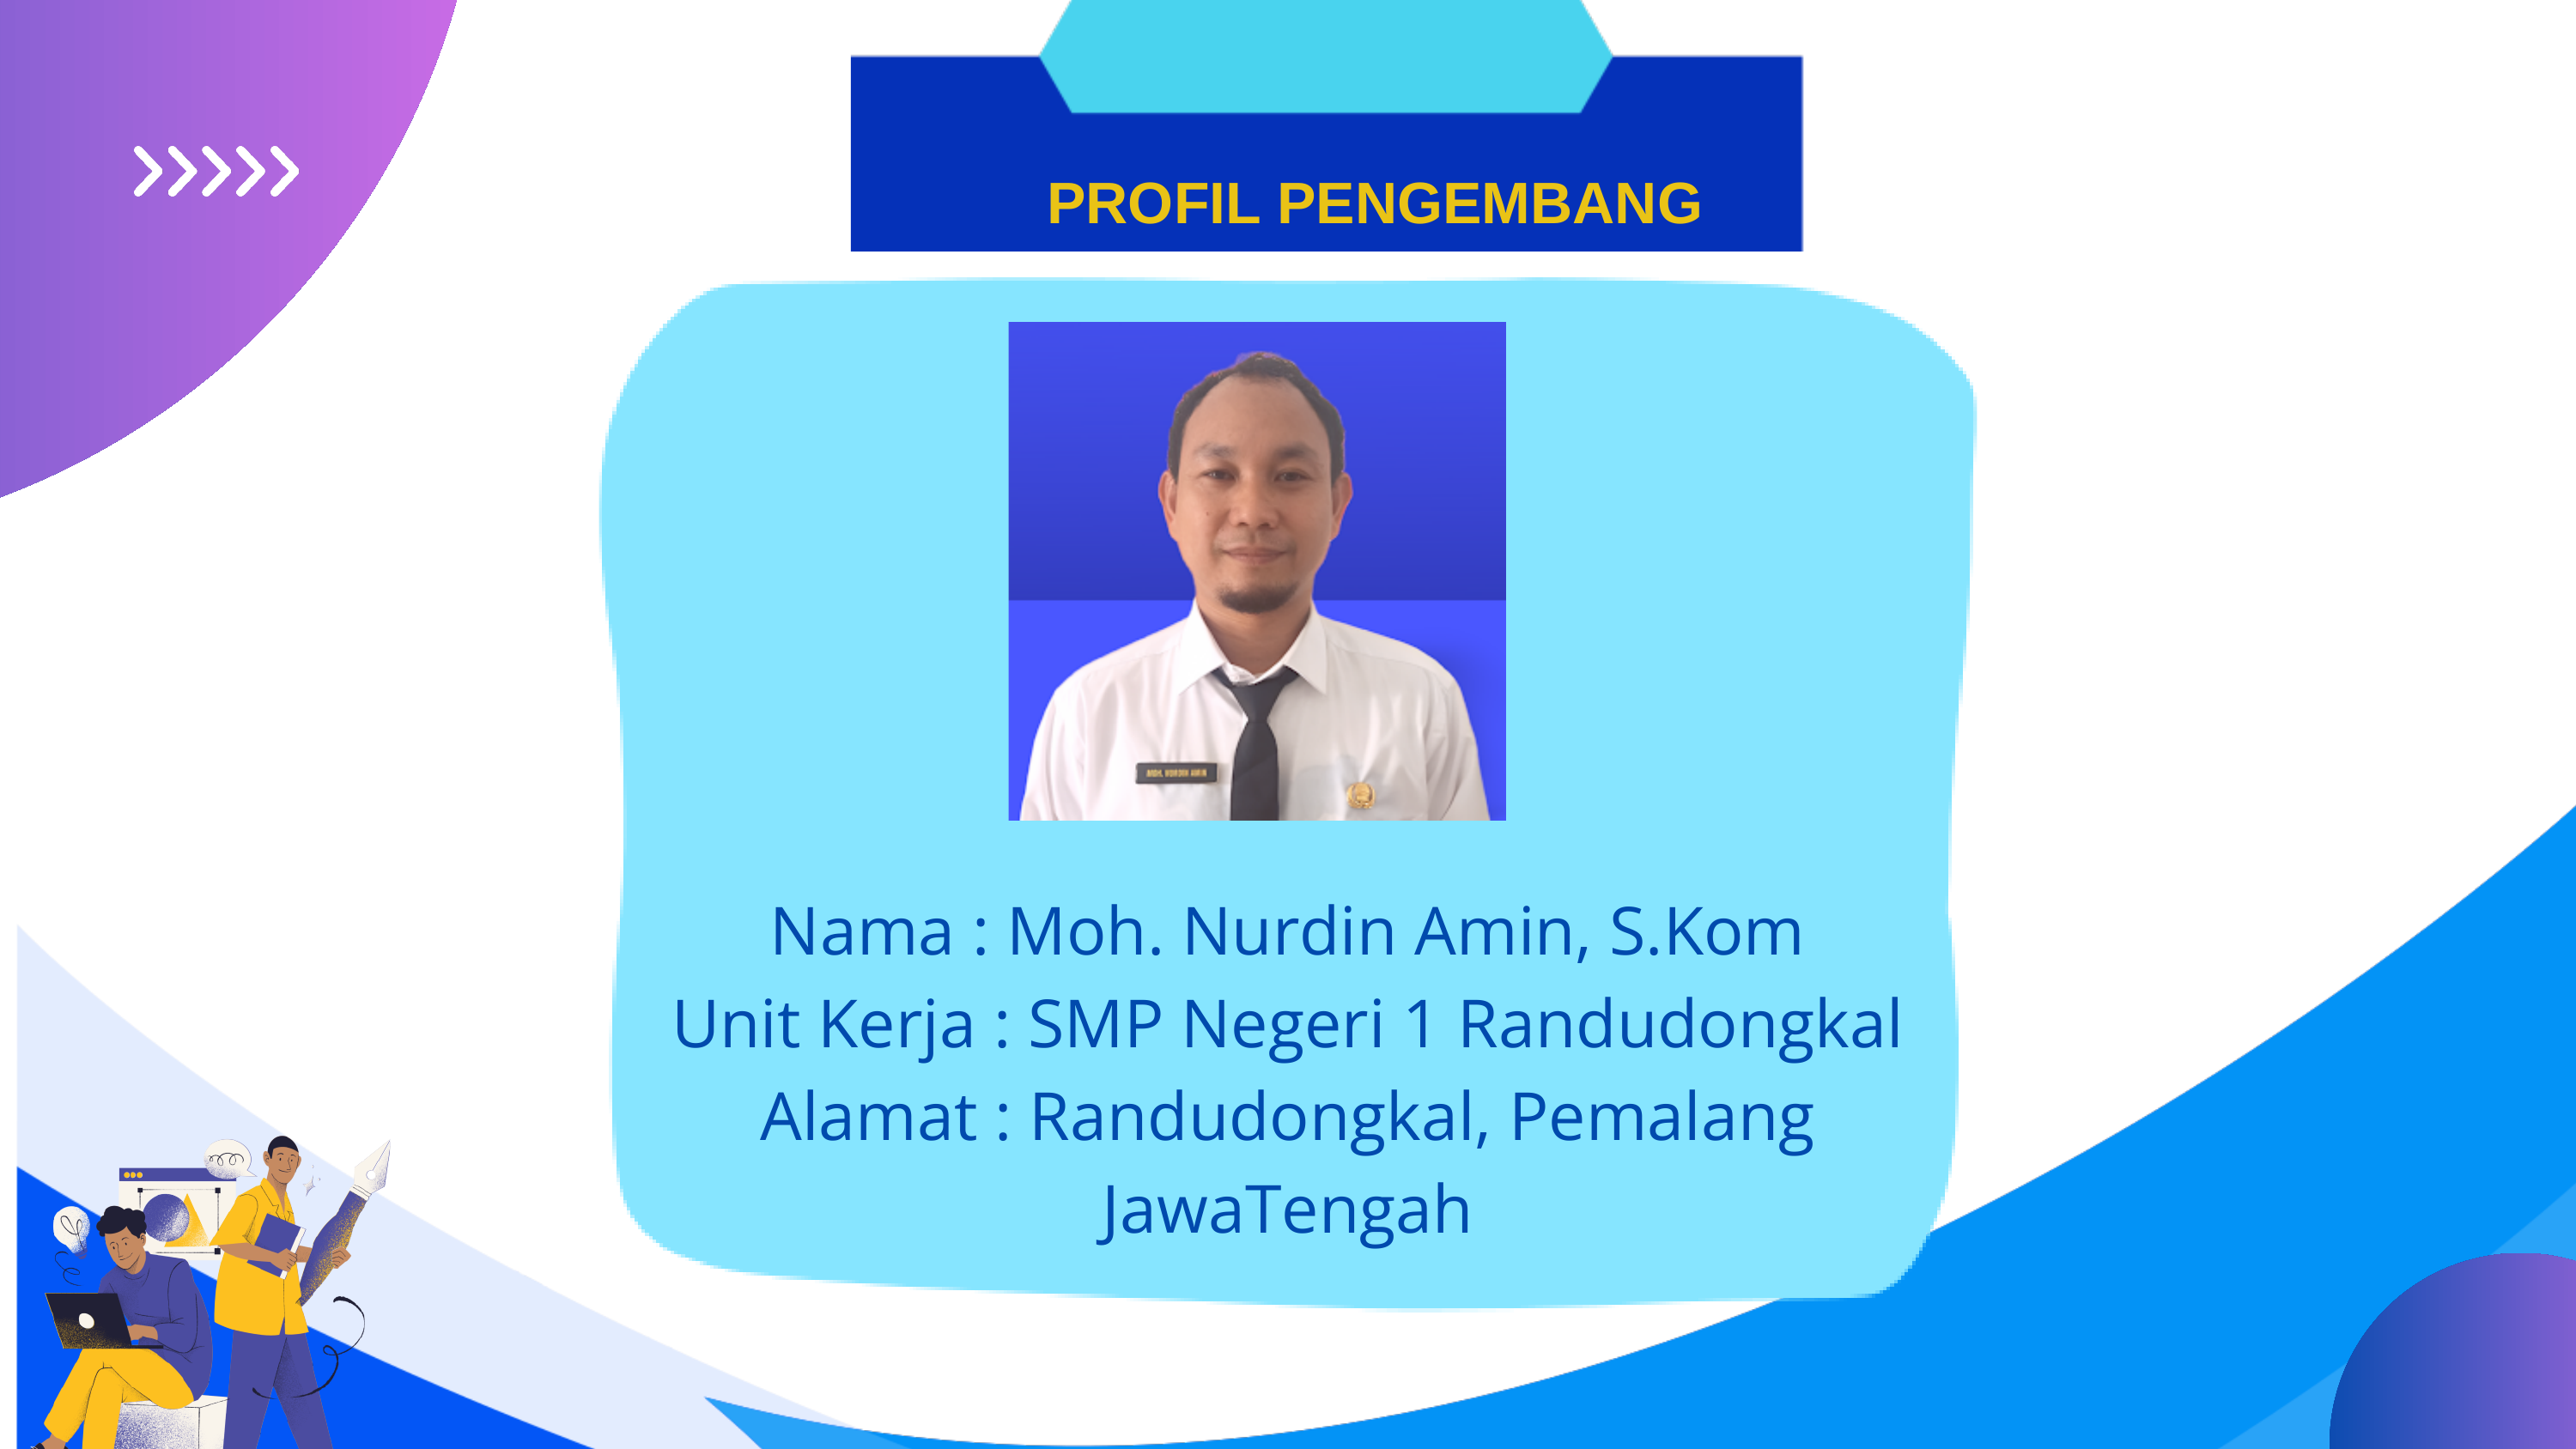

PROFIL PENGEMBANG

Nama : Moh. Nurdin Amin, S.Kom
Unit Kerja : SMP Negeri 1 Randudongkal
Alamat : Randudongkal, Pemalang JawaTengah